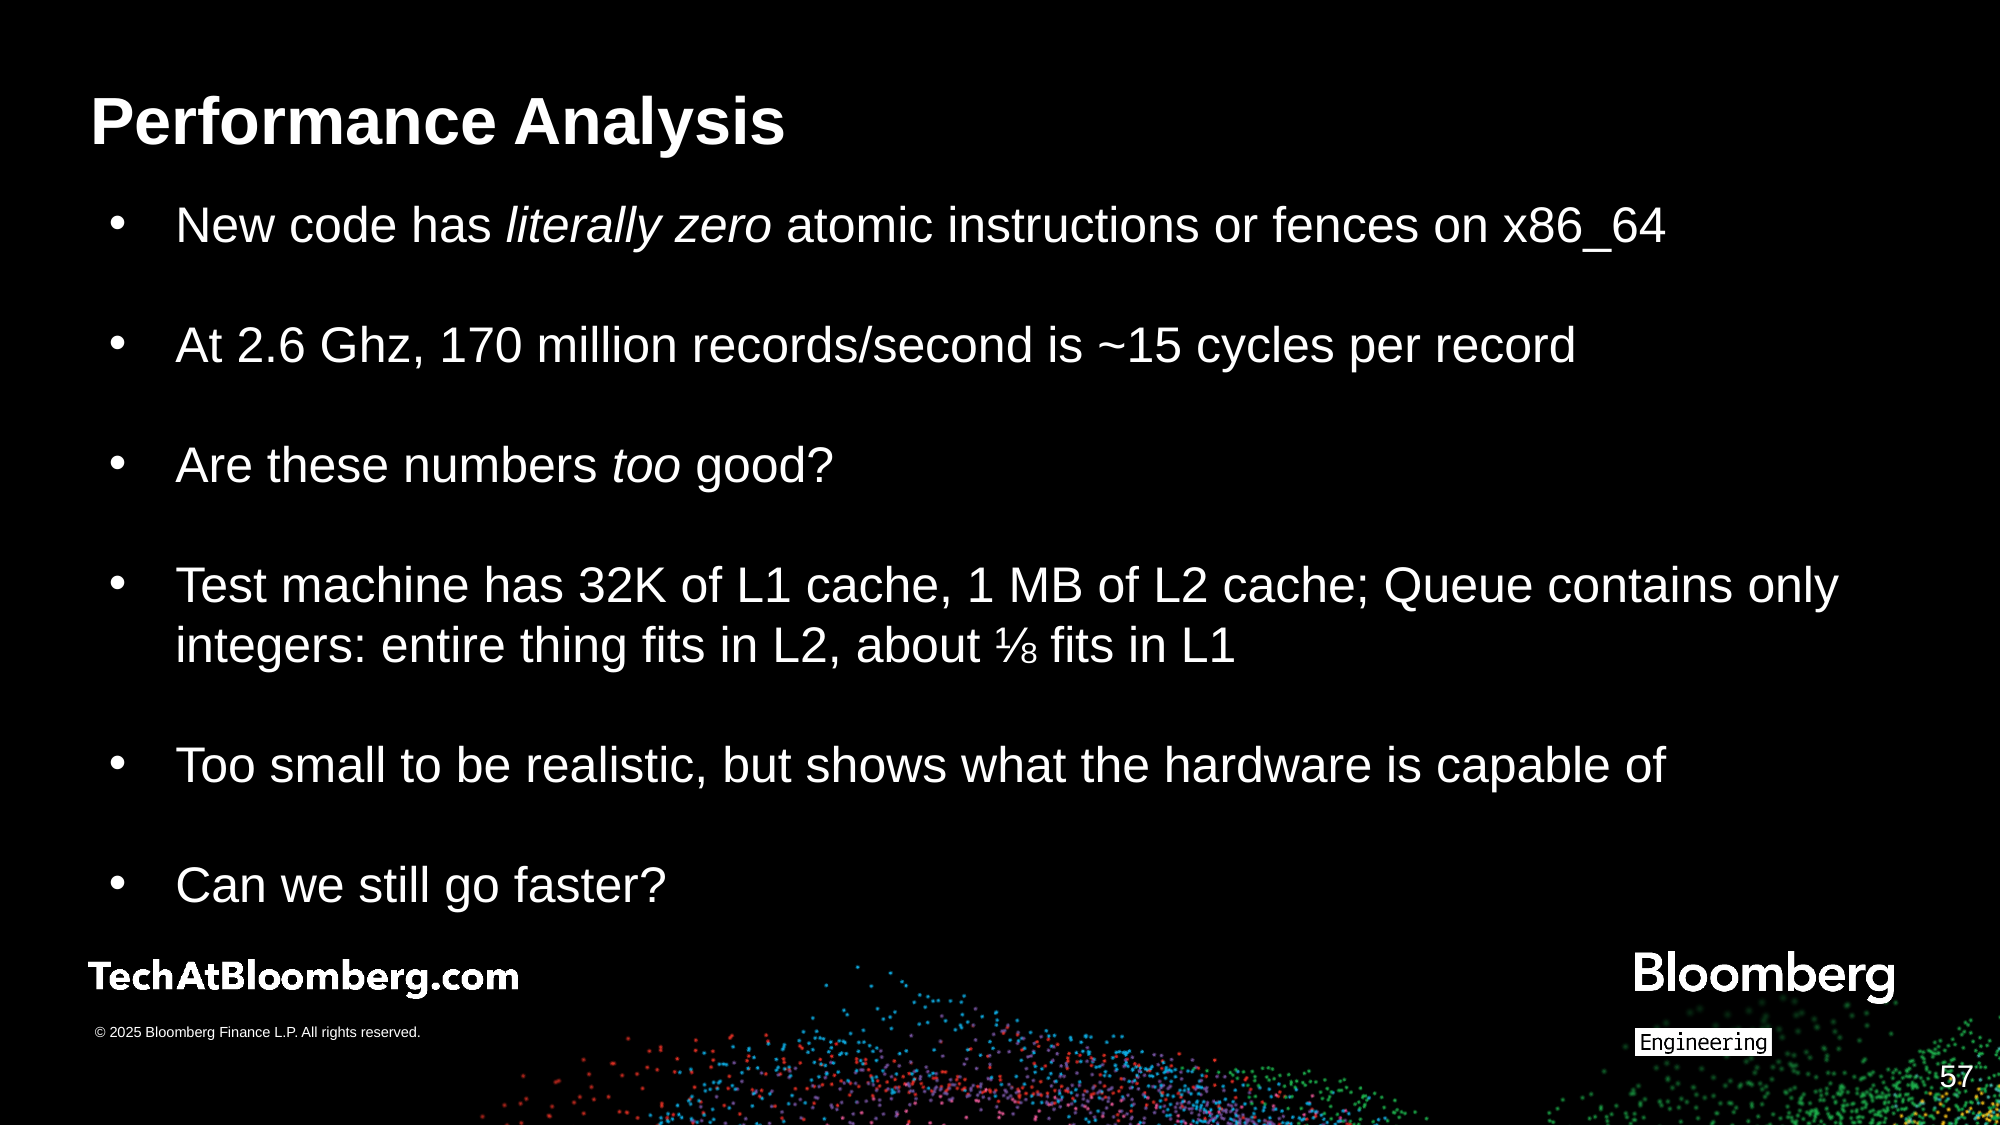

# Performance Analysis
New code has literally zero atomic instructions or fences on x86_64

At 2.6 Ghz, 170 million records/second is ~15 cycles per record

Are these numbers too good?

Test machine has 32K of L1 cache, 1 MB of L2 cache; Queue contains only integers: entire thing fits in L2, about ⅛ fits in L1

Too small to be realistic, but shows what the hardware is capable of

Can we still go faster?
57